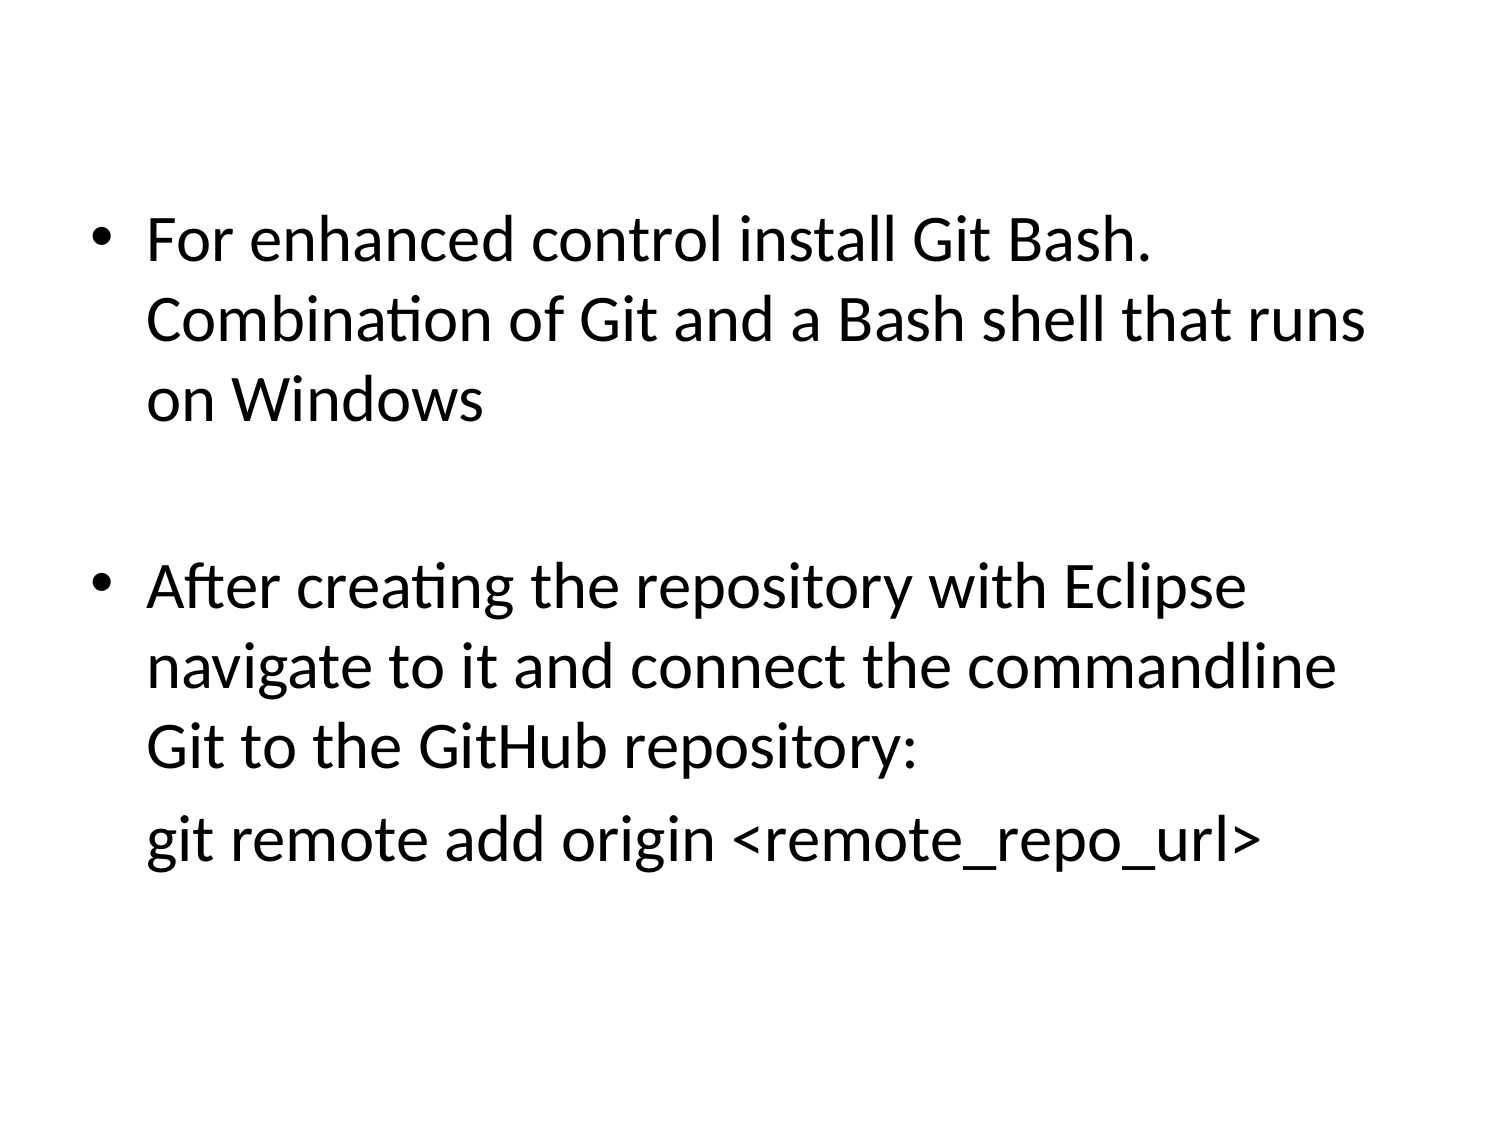

For enhanced control install Git Bash.
Combination of Git and a Bash shell that runs on Windows

After creating the repository with Eclipse navigate to it and connect the commandline Git to the GitHub repository:
	git remote add origin <remote_repo_url>